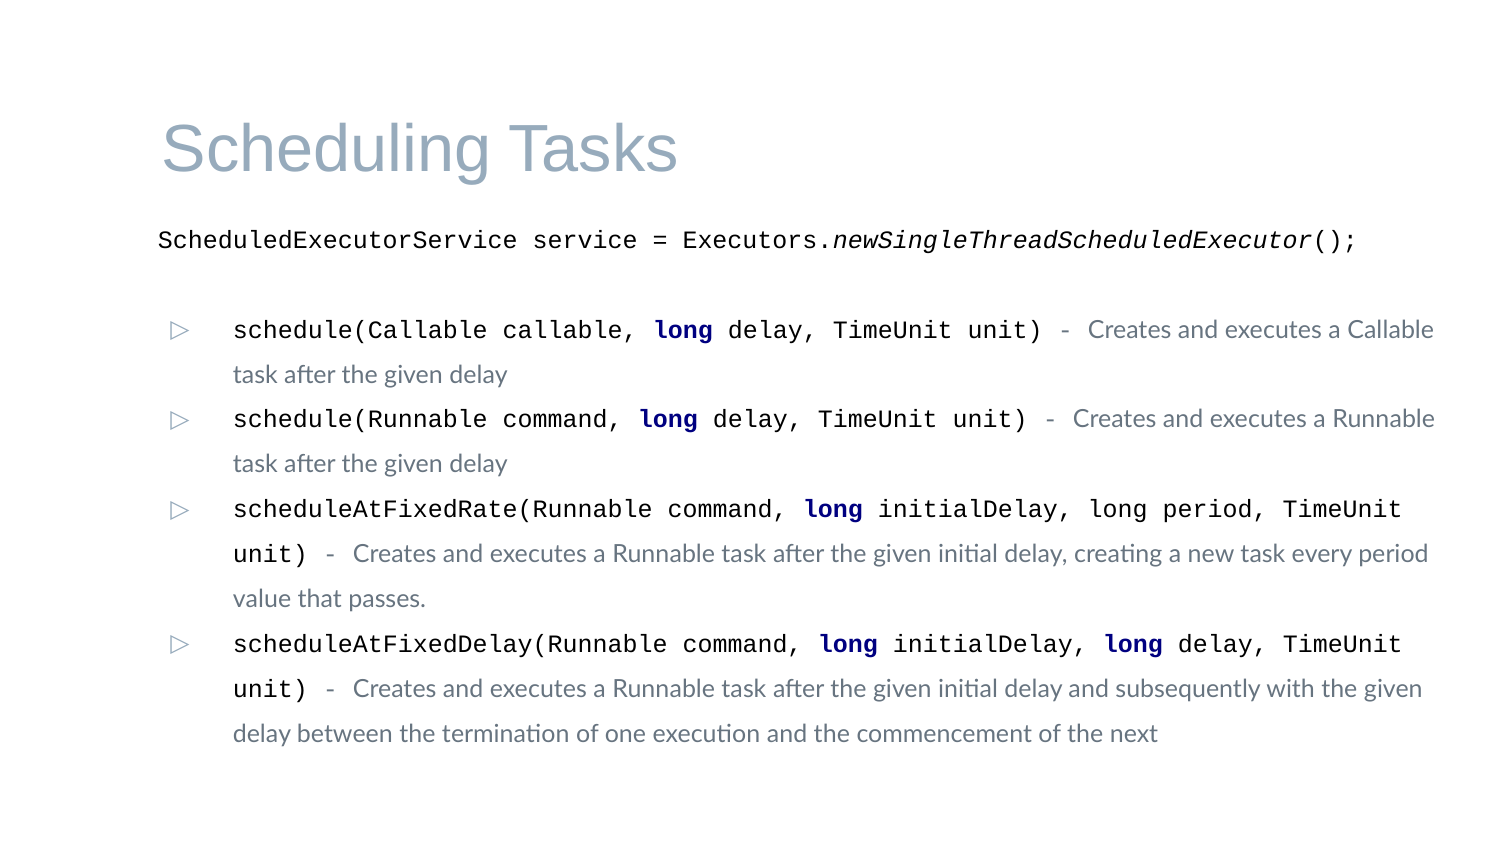

# Scheduling Tasks
ScheduledExecutorService service = Executors.newSingleThreadScheduledExecutor();

schedule(Callable callable, long delay, TimeUnit unit) - Creates and executes a Callable task after the given delay
schedule(Runnable command, long delay, TimeUnit unit) - Creates and executes a Runnable task after the given delay
scheduleAtFixedRate(Runnable command, long initialDelay, long period, TimeUnit unit) - Creates and executes a Runnable task after the given initial delay, creating a new task every period value that passes.
scheduleAtFixedDelay(Runnable command, long initialDelay, long delay, TimeUnit unit) - Creates and executes a Runnable task after the given initial delay and subsequently with the given delay between the termination of one execution and the commencement of the next